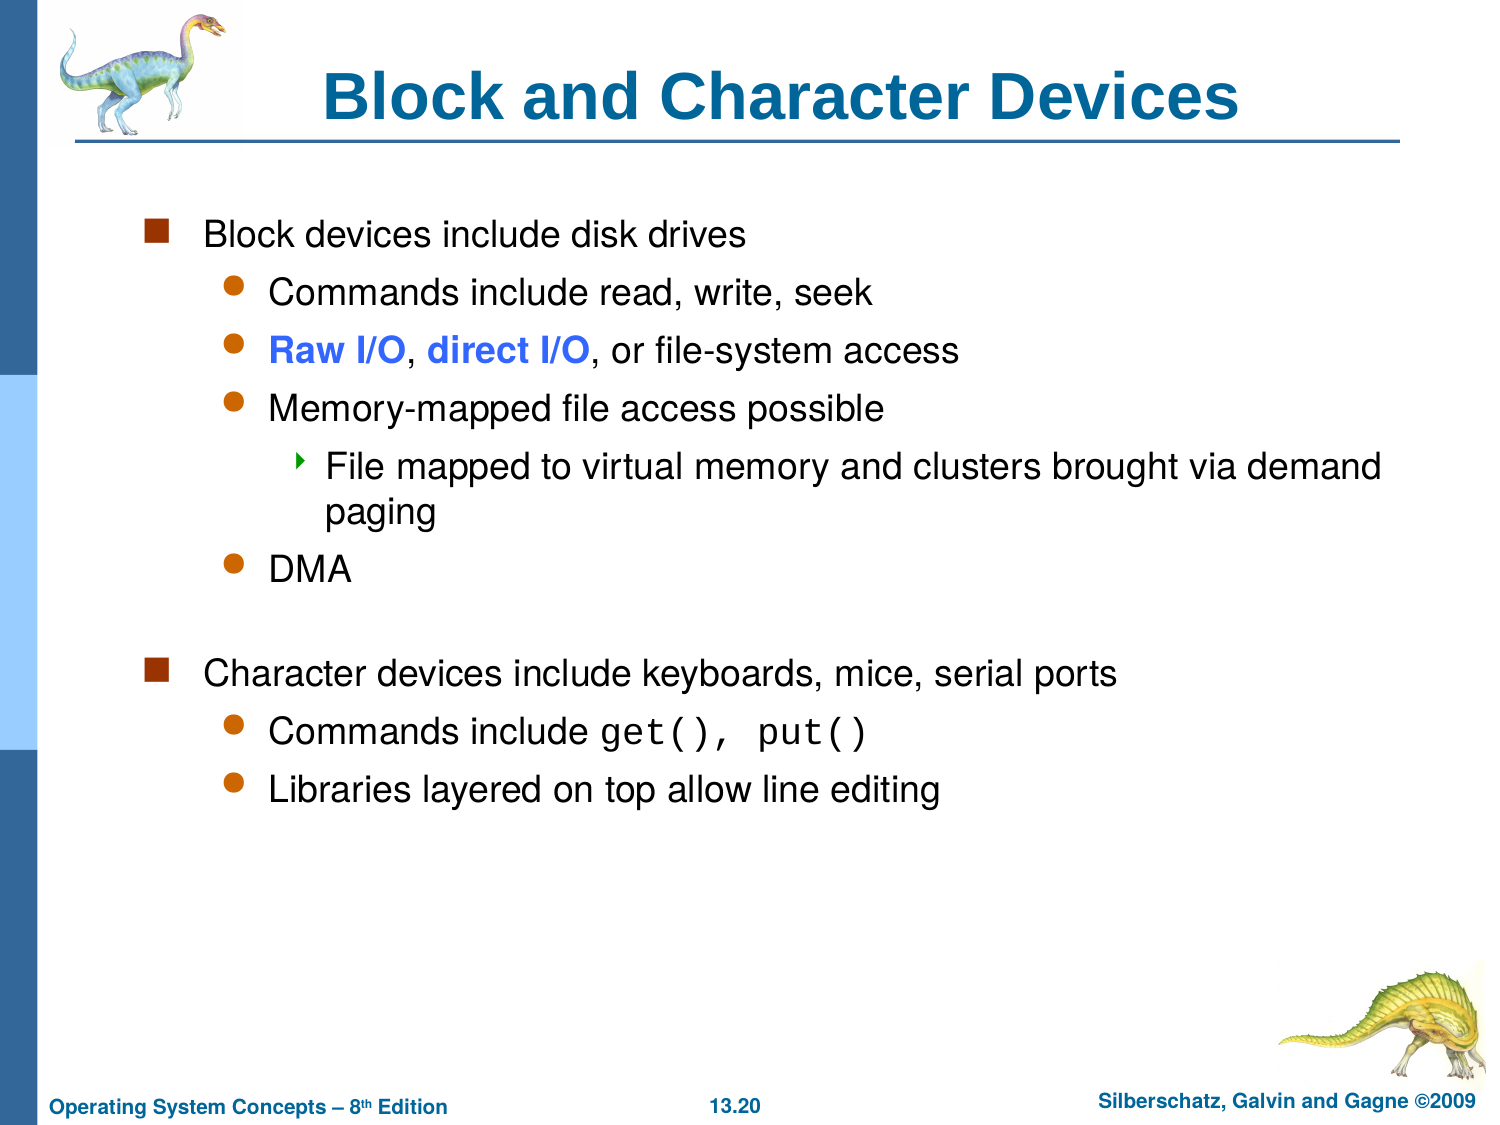

# Block and Character Devices
Block devices include disk drives
Commands include read, write, seek
Raw I/O, direct I/O, or file-system access
Memory-mapped file access possible
File mapped to virtual memory and clusters brought via demand paging
DMA
Character devices include keyboards, mice, serial ports
Commands include get(), put()
Libraries layered on top allow line editing